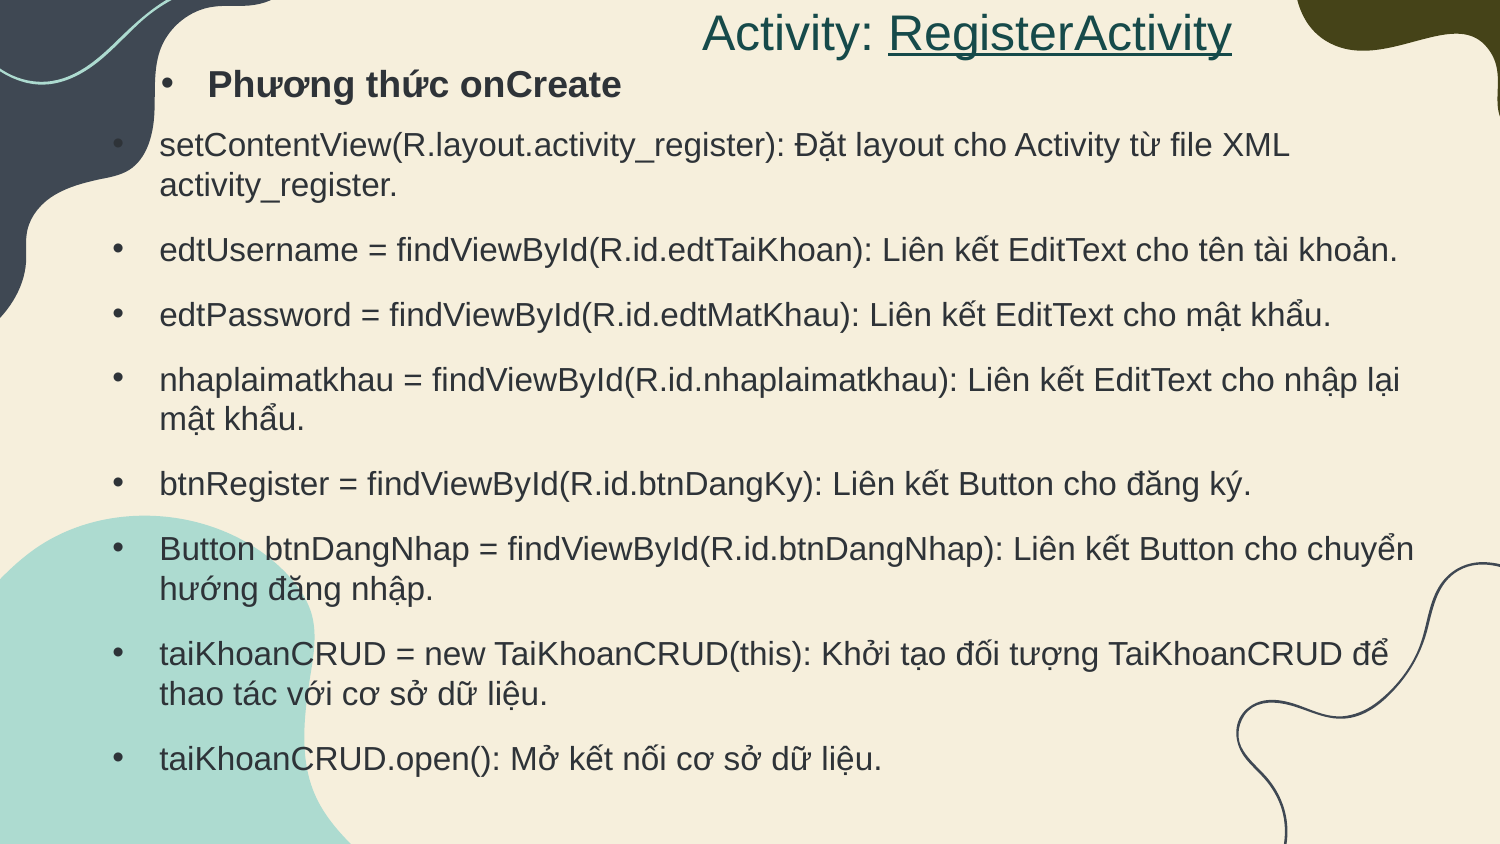

Activity: RegisterActivity
Phương thức onCreate
setContentView(R.layout.activity_register): Đặt layout cho Activity từ file XML activity_register.
edtUsername = findViewById(R.id.edtTaiKhoan): Liên kết EditText cho tên tài khoản.
edtPassword = findViewById(R.id.edtMatKhau): Liên kết EditText cho mật khẩu.
nhaplaimatkhau = findViewById(R.id.nhaplaimatkhau): Liên kết EditText cho nhập lại mật khẩu.
btnRegister = findViewById(R.id.btnDangKy): Liên kết Button cho đăng ký.
Button btnDangNhap = findViewById(R.id.btnDangNhap): Liên kết Button cho chuyển hướng đăng nhập.
taiKhoanCRUD = new TaiKhoanCRUD(this): Khởi tạo đối tượng TaiKhoanCRUD để thao tác với cơ sở dữ liệu.
taiKhoanCRUD.open(): Mở kết nối cơ sở dữ liệu.